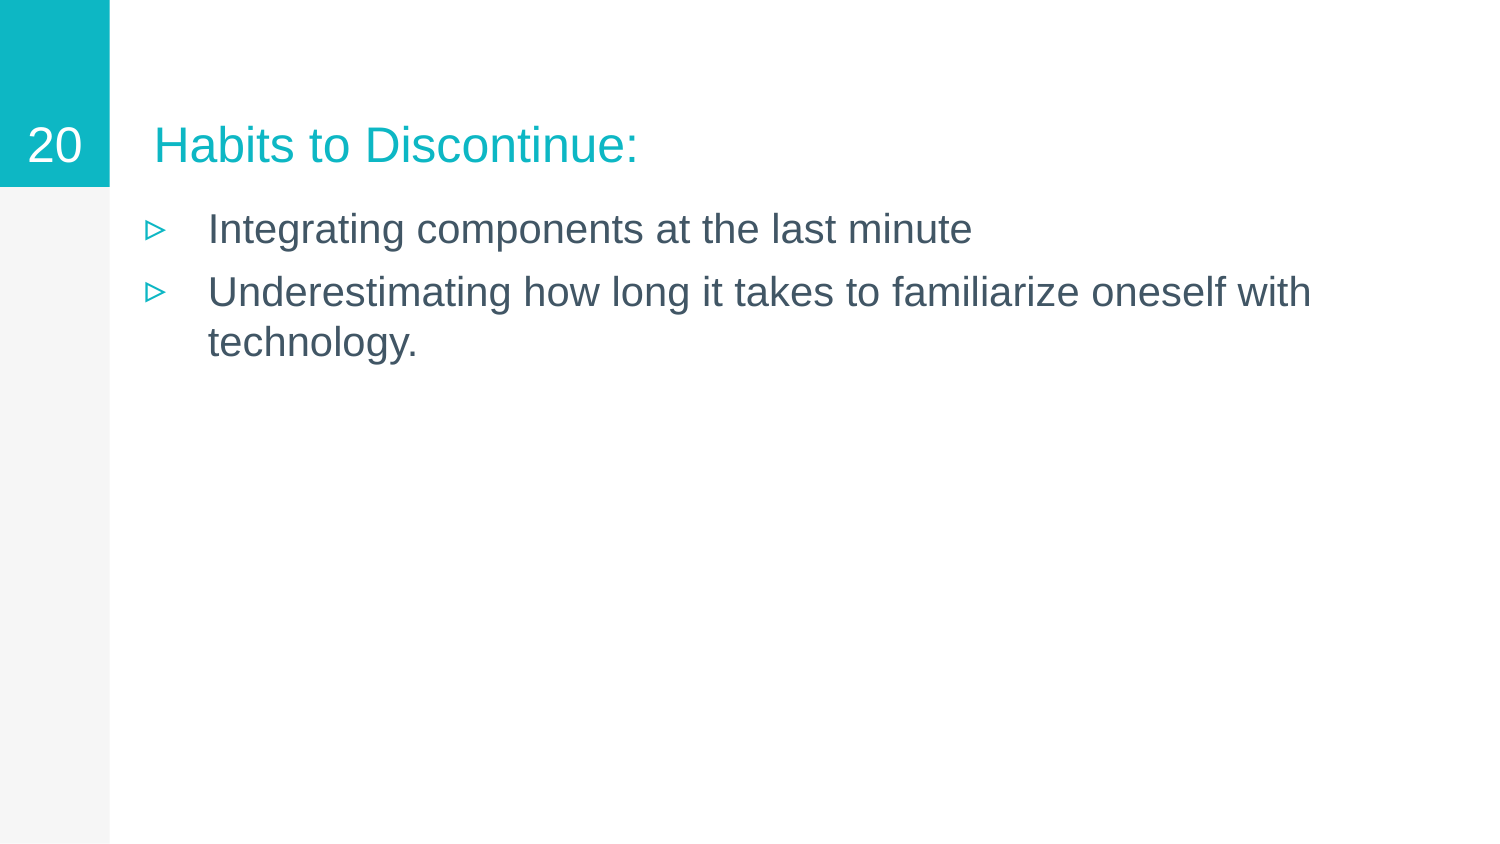

20
# Habits to Discontinue:
Integrating components at the last minute
Underestimating how long it takes to familiarize oneself with technology.